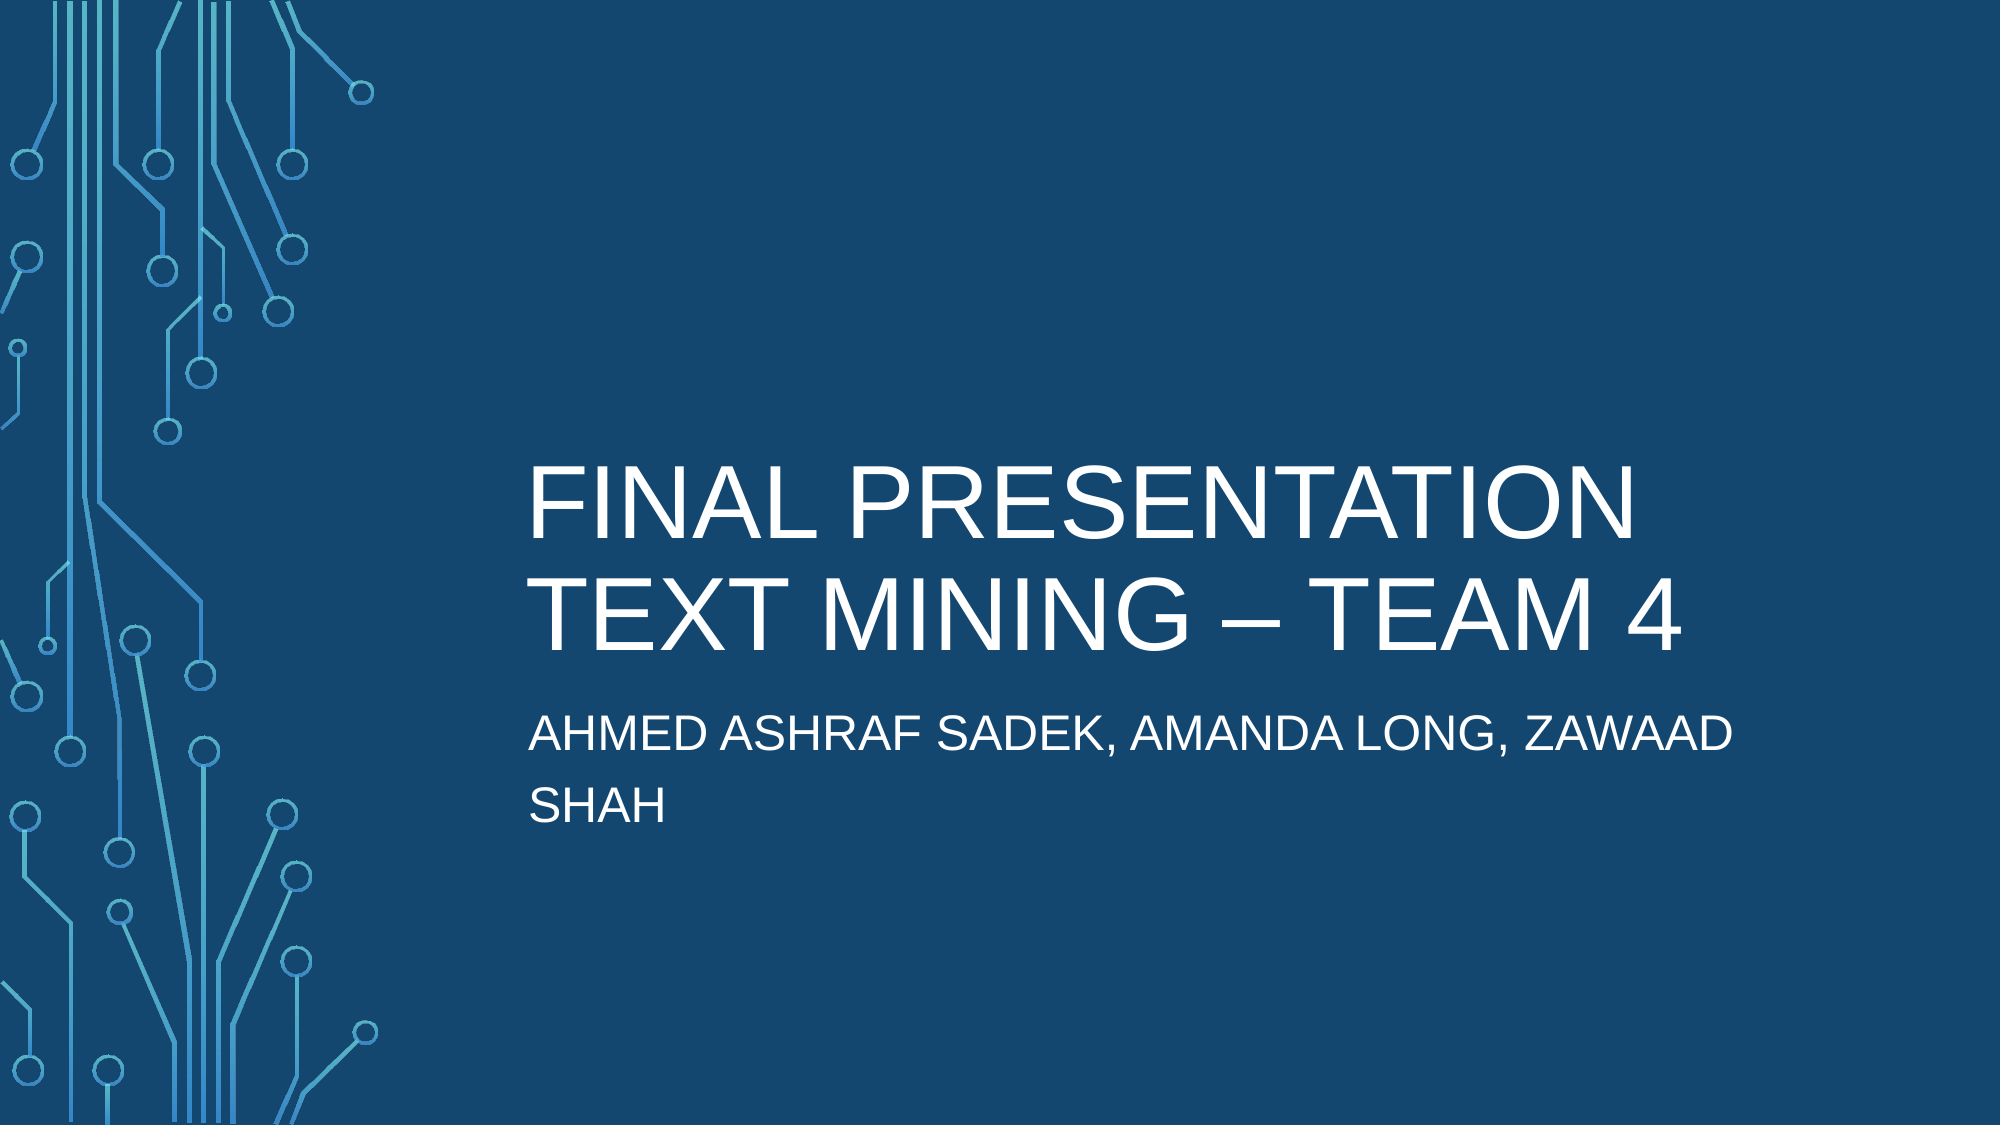

# Final Presentation Text Mining – Team 4
Ahmed Ashraf Sadek, Amanda Long, Zawaad Shah